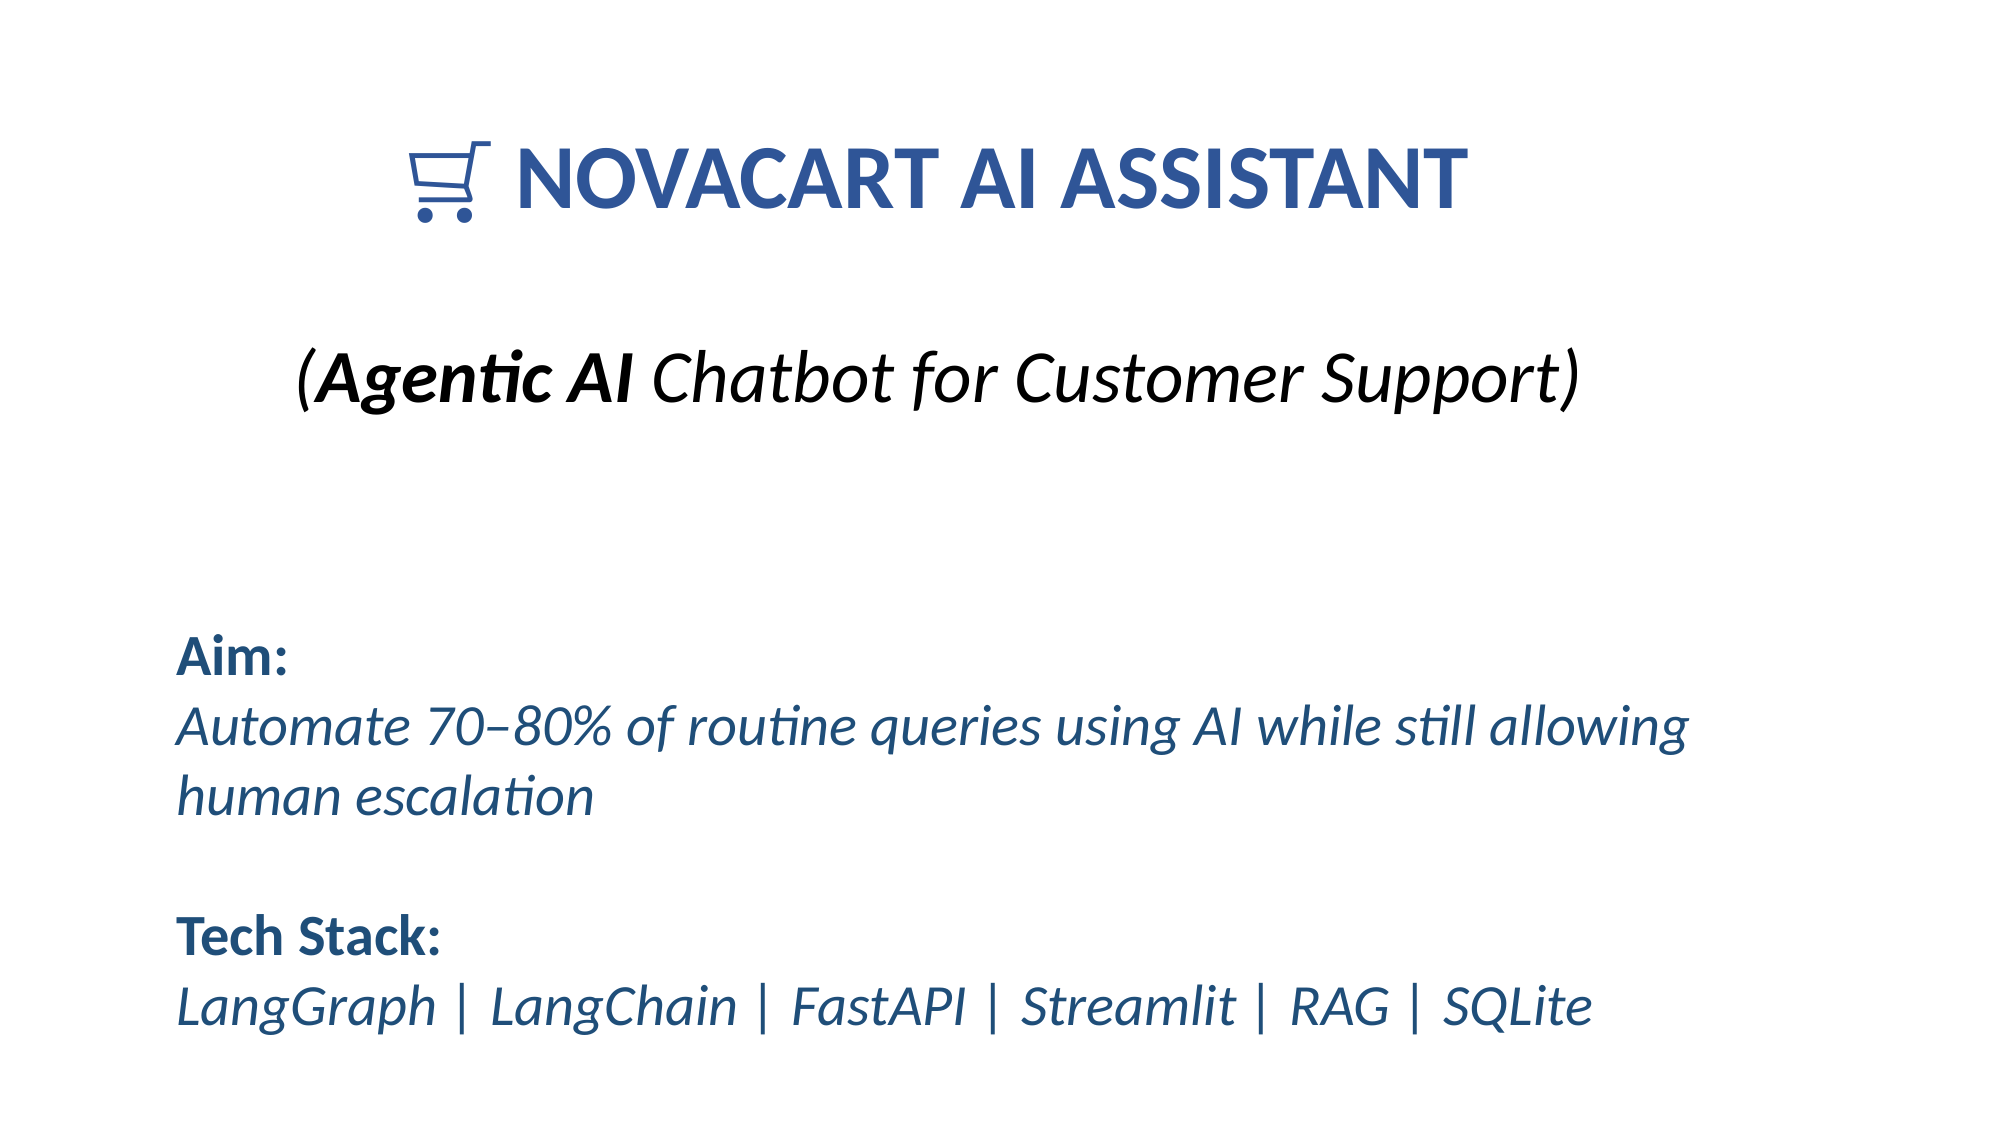

🛒 NovaCart AI Assistant

(Agentic AI Chatbot for Customer Support)

Aim:
Automate 70–80% of routine queries using AI while still allowing human escalation

Tech Stack:
LangGraph | LangChain | FastAPI | Streamlit | RAG | SQLite